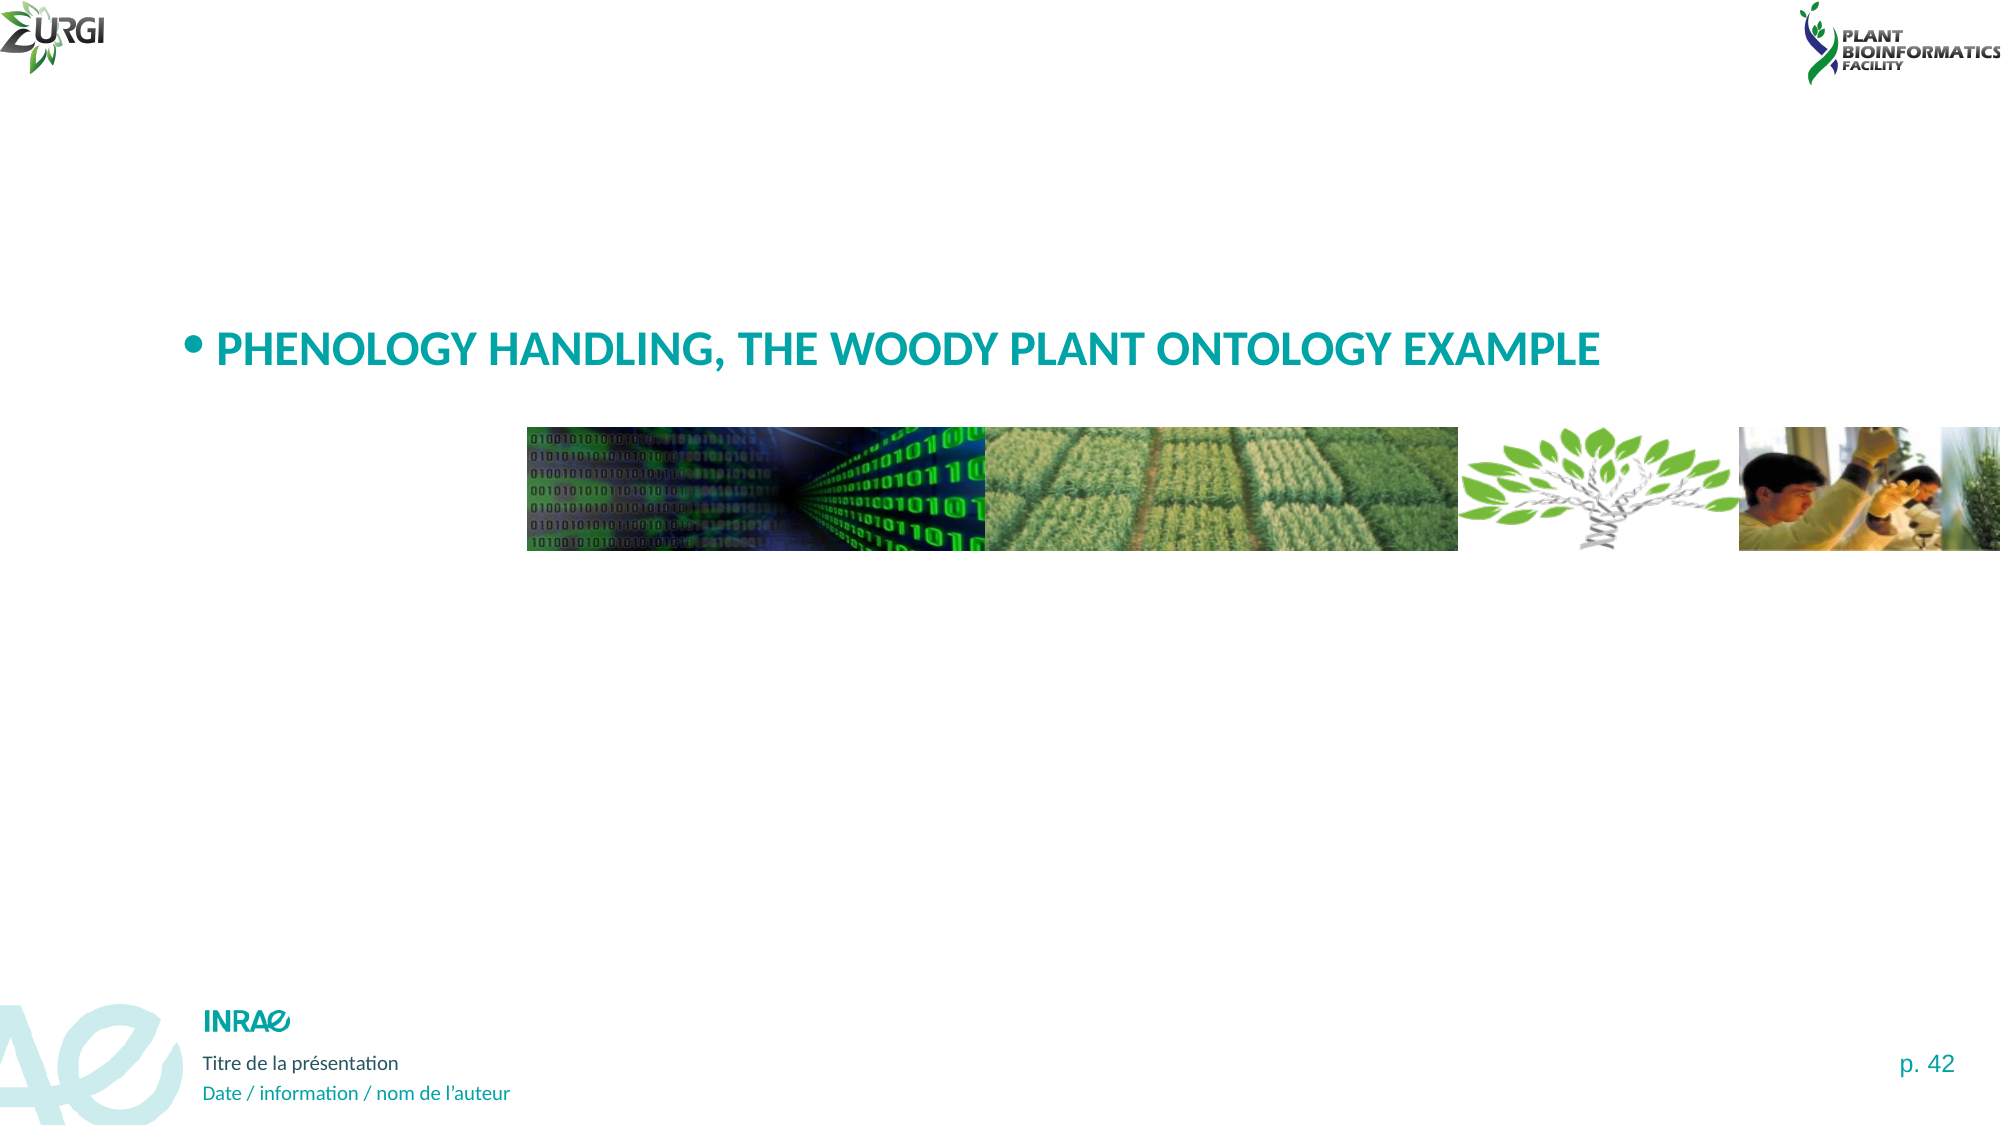

# Phenology handling, the woOdy plant ontology example

42
18 September 2018